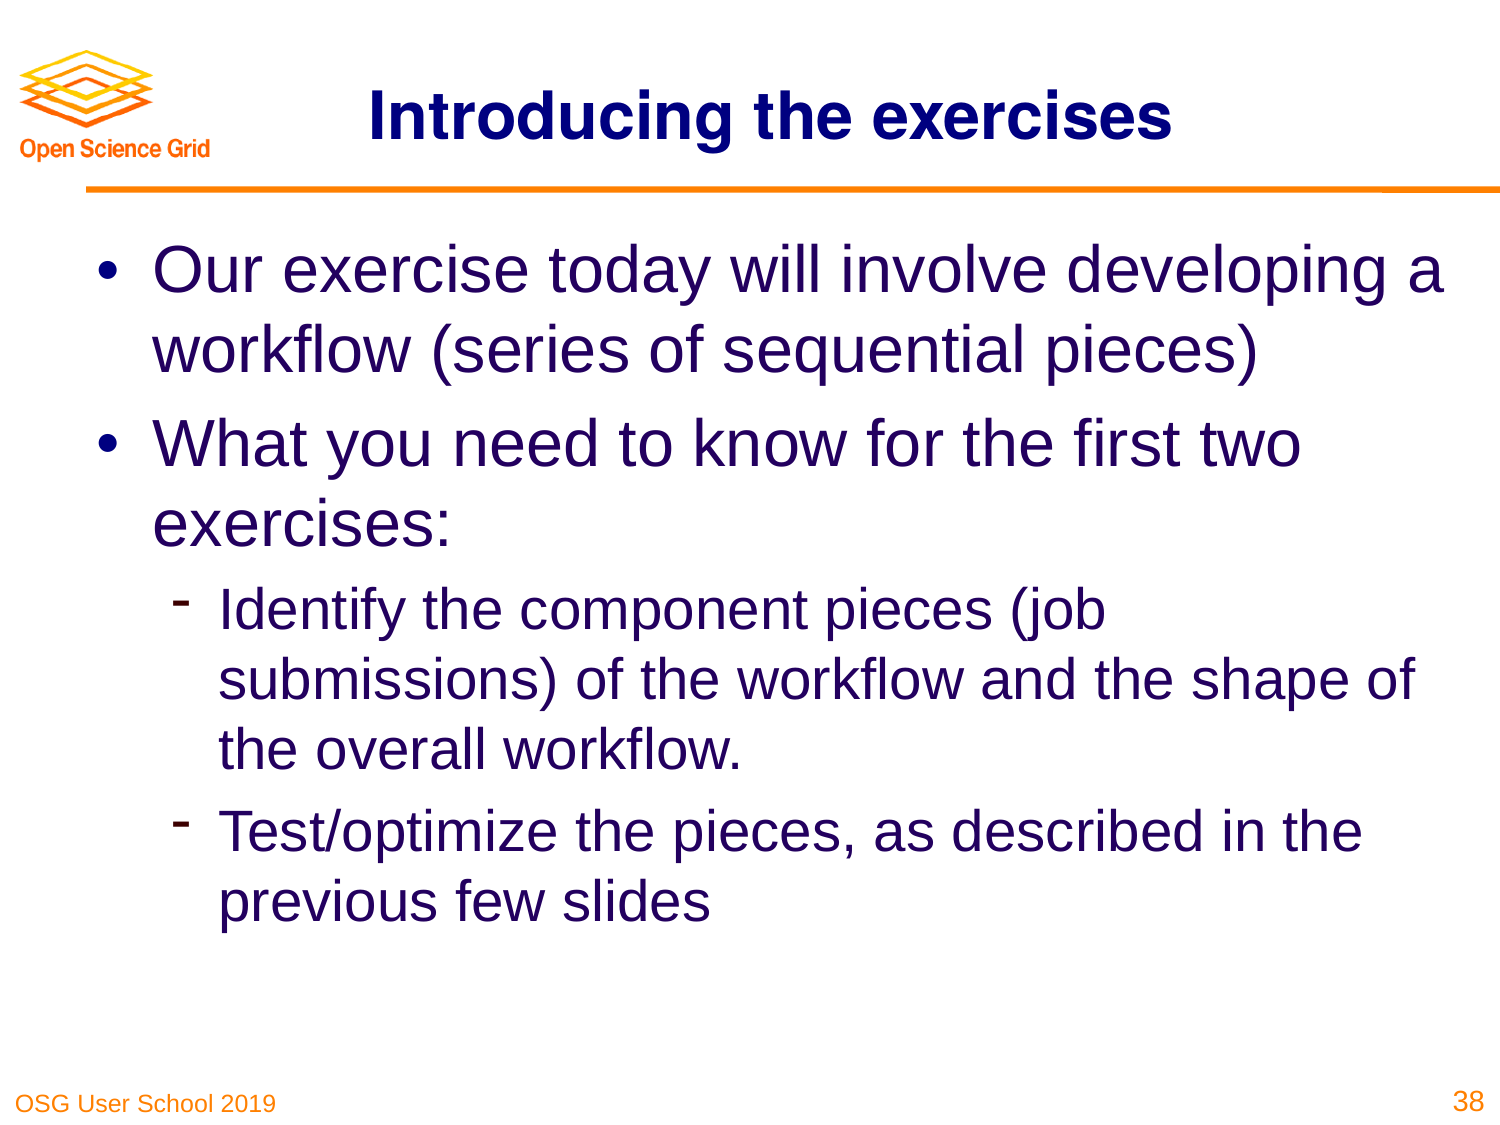

# Introducing the exercises
Our exercise today will involve developing a workflow (series of sequential pieces)
What you need to know for the first two exercises:
Identify the component pieces (job submissions) of the workflow and the shape of the overall workflow.
Test/optimize the pieces, as described in the previous few slides
38